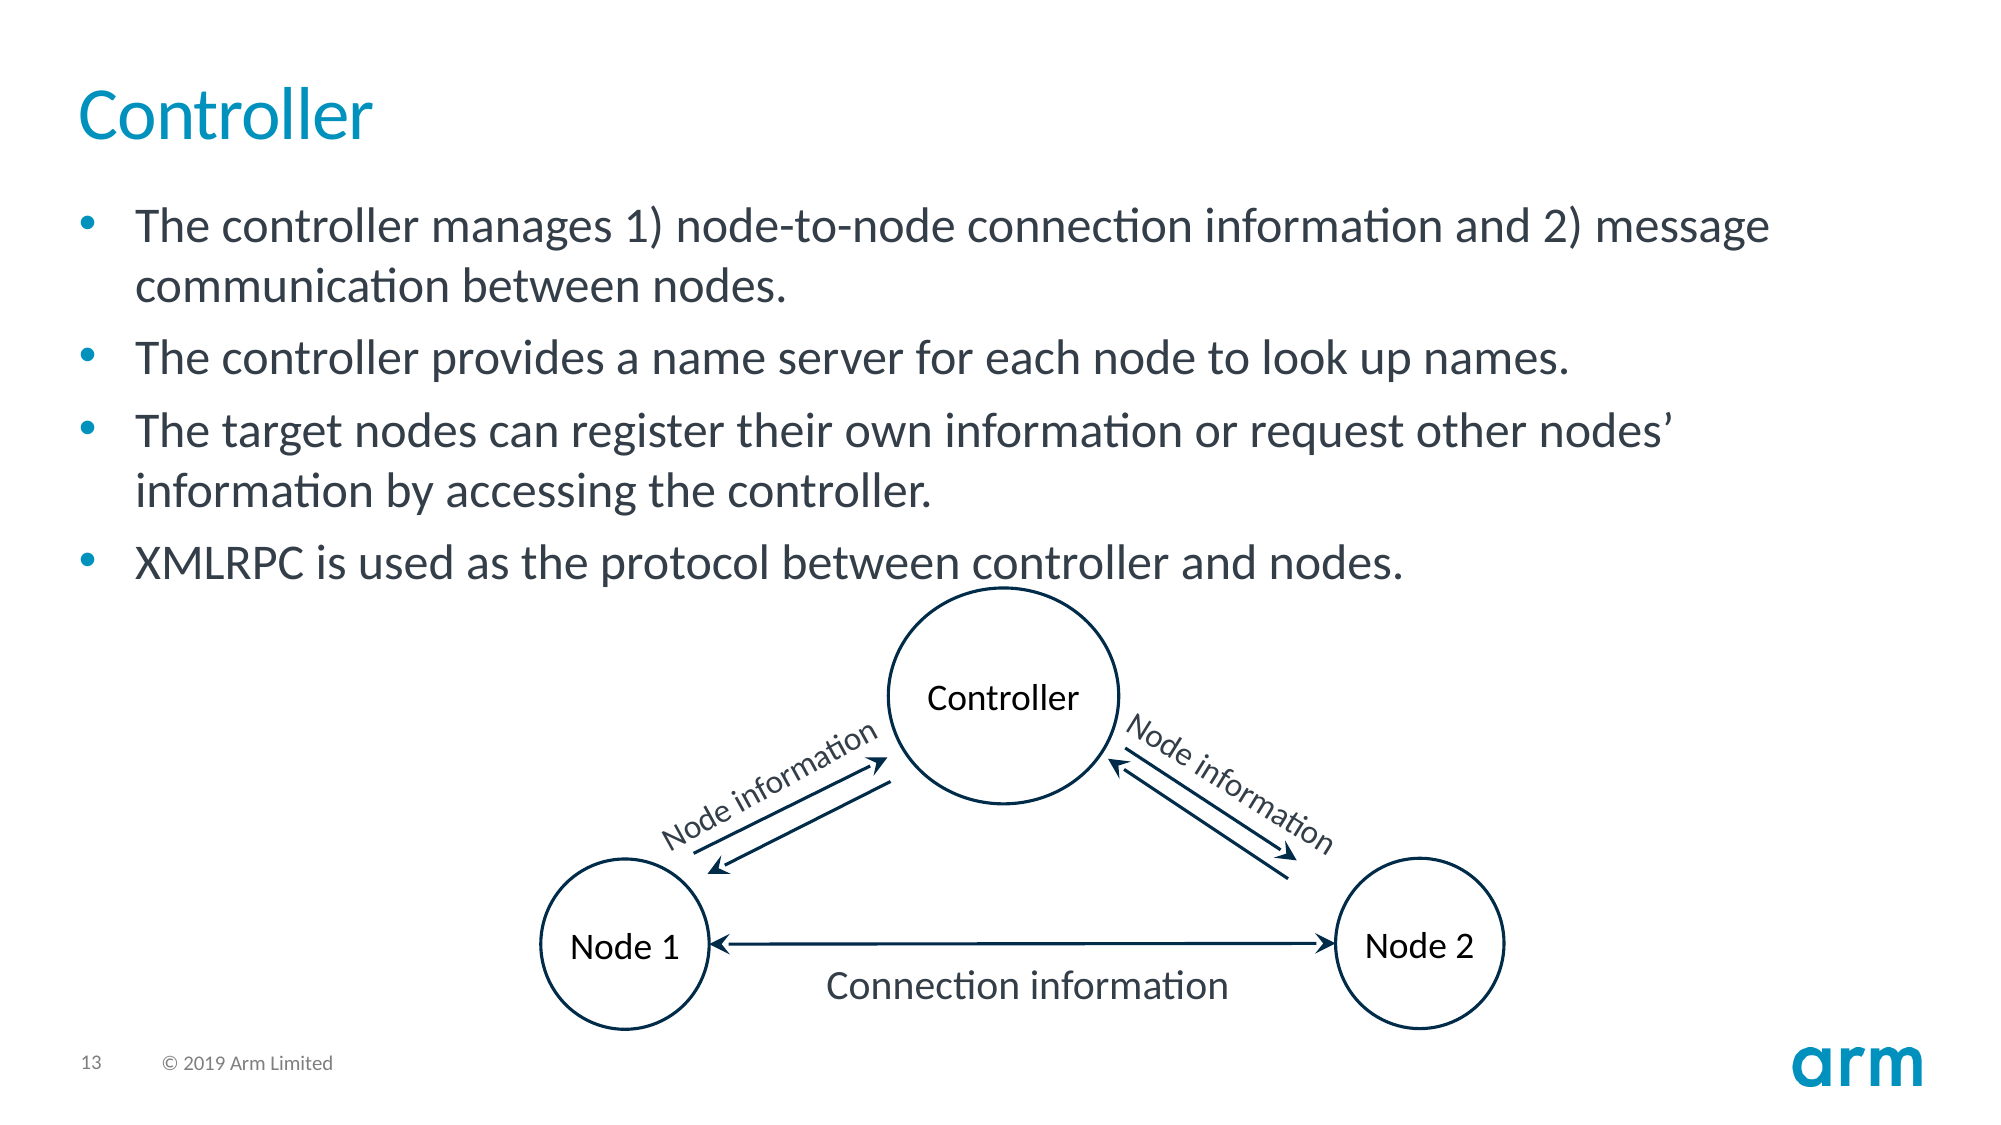

# Controller
The controller manages 1) node-to-node connection information and 2) message communication between nodes.
The controller provides a name server for each node to look up names.
The target nodes can register their own information or request other nodes’ information by accessing the controller.
XMLRPC is used as the protocol between controller and nodes.

Controller
Node information
Node information
Node 2
Node 1
Connection information